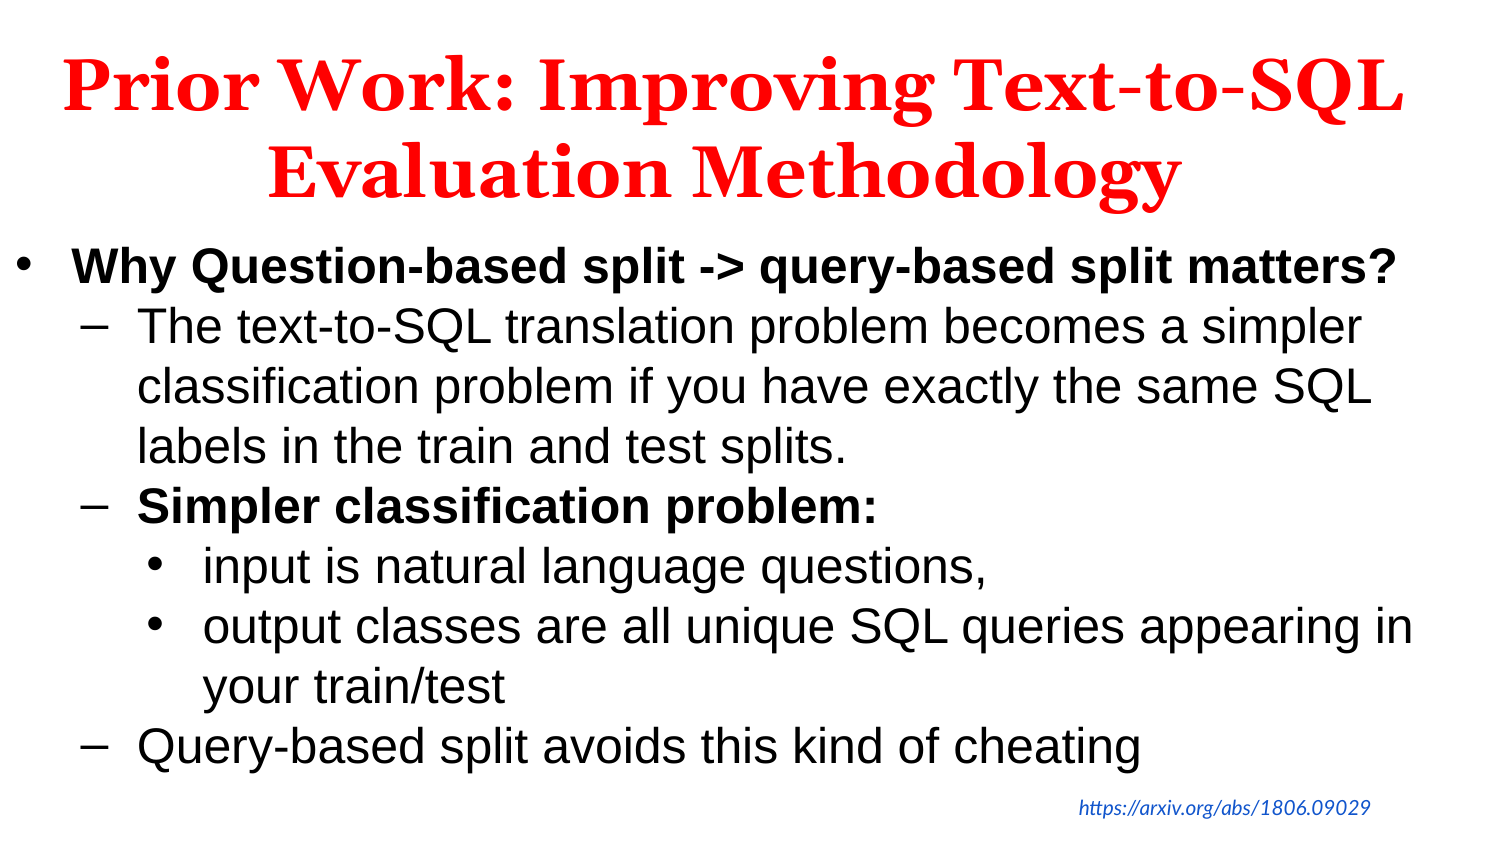

# Prior Work: Improving Text-to-SQL Evaluation Methodology
Why Question-based split -> query-based split matters?
The text-to-SQL translation problem becomes a simpler classification problem if you have exactly the same SQL labels in the train and test splits.
Simpler classification problem:
input is natural language questions,
output classes are all unique SQL queries appearing in your train/test
Query-based split avoids this kind of cheating
https://arxiv.org/abs/1806.09029